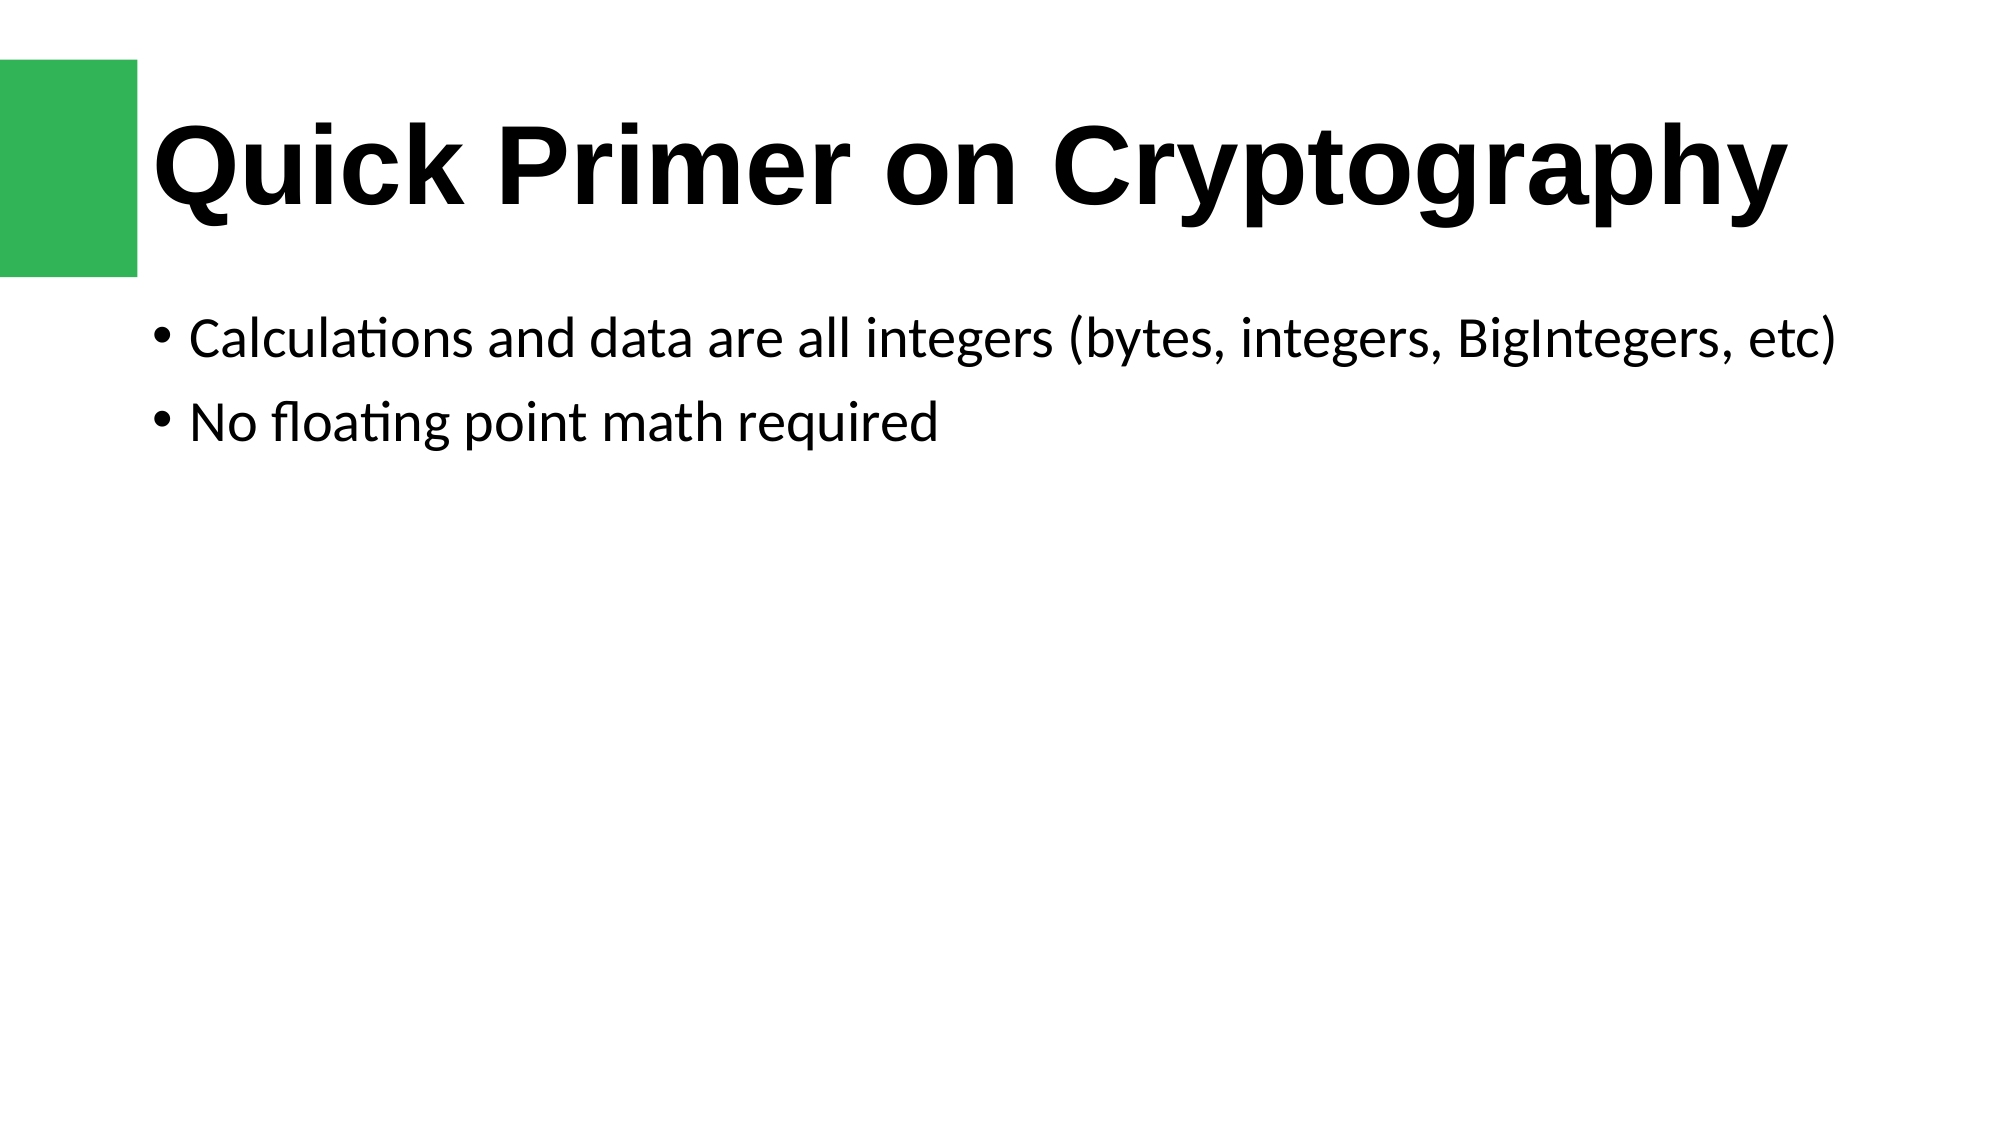

# Quick Primer on Cryptography
Calculations and data are all integers (bytes, integers, BigIntegers, etc)
No floating point math required